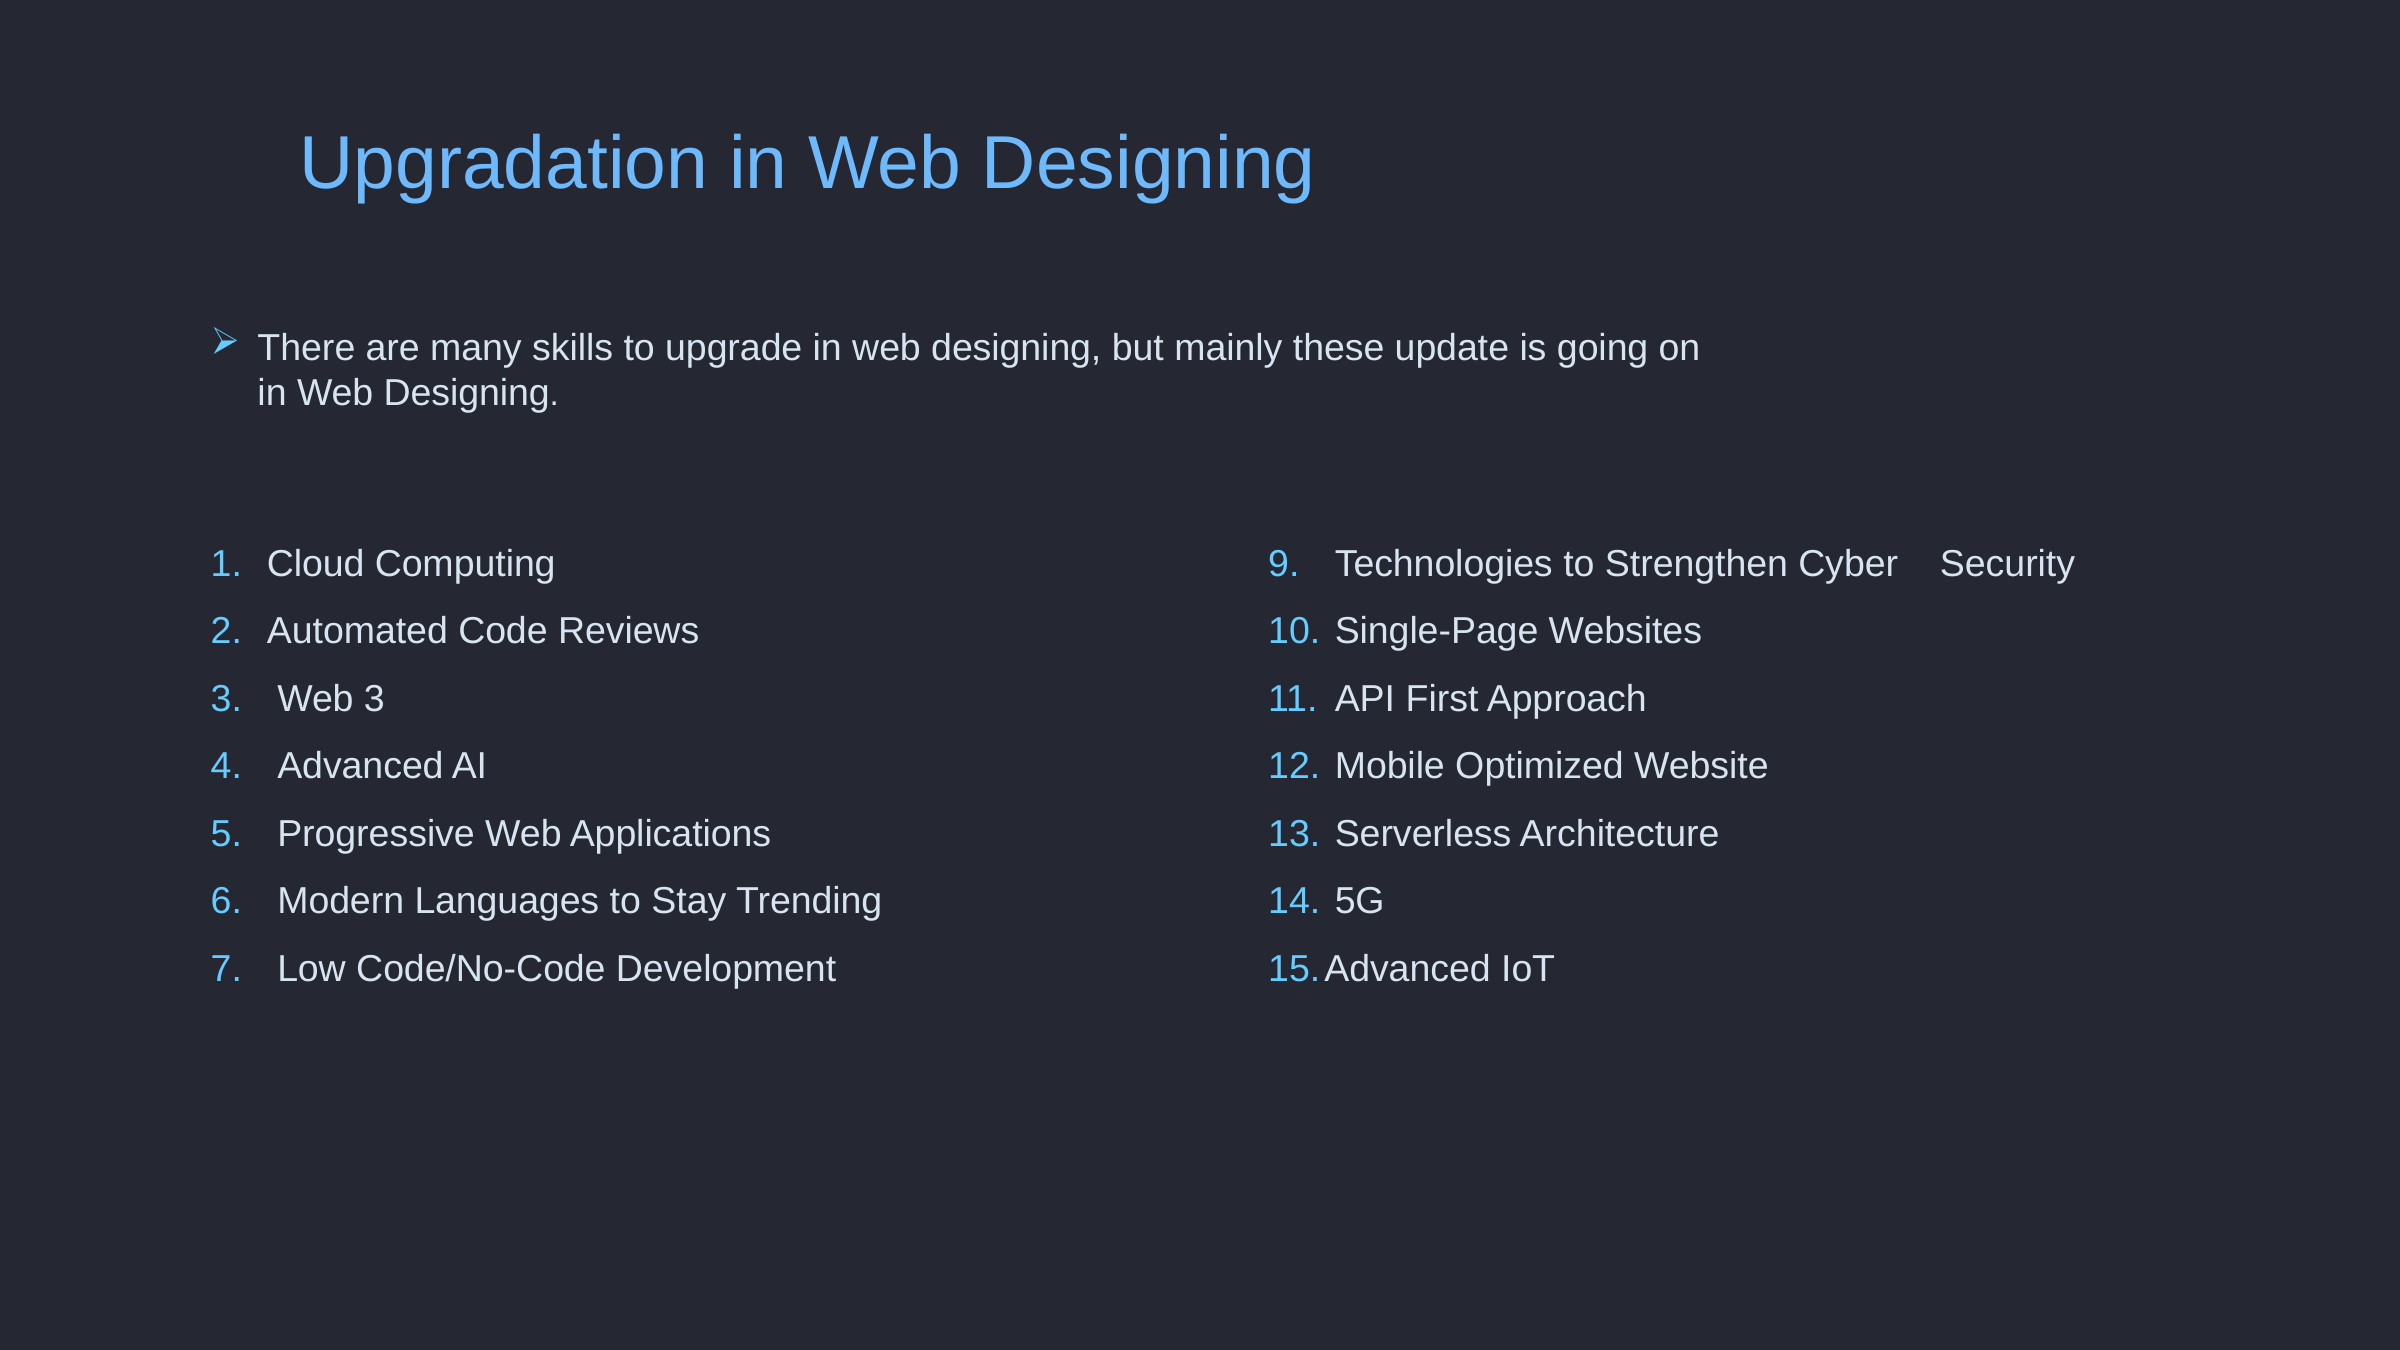

Upgradation in Web Designing
There are many skills to upgrade in web designing, but mainly these update is going on in Web Designing.

Cloud Computing
Automated Code Reviews
 Web 3
 Advanced AI
 Progressive Web Applications
 Modern Languages to Stay Trending
 Low Code/No-Code Development

 Motion UI for User Experience
 Technologies to Strengthen Cyber    Security
 Single-Page Websites
 API First Approach
 Mobile Optimized Website
 Serverless Architecture
 5G
Advanced IoT